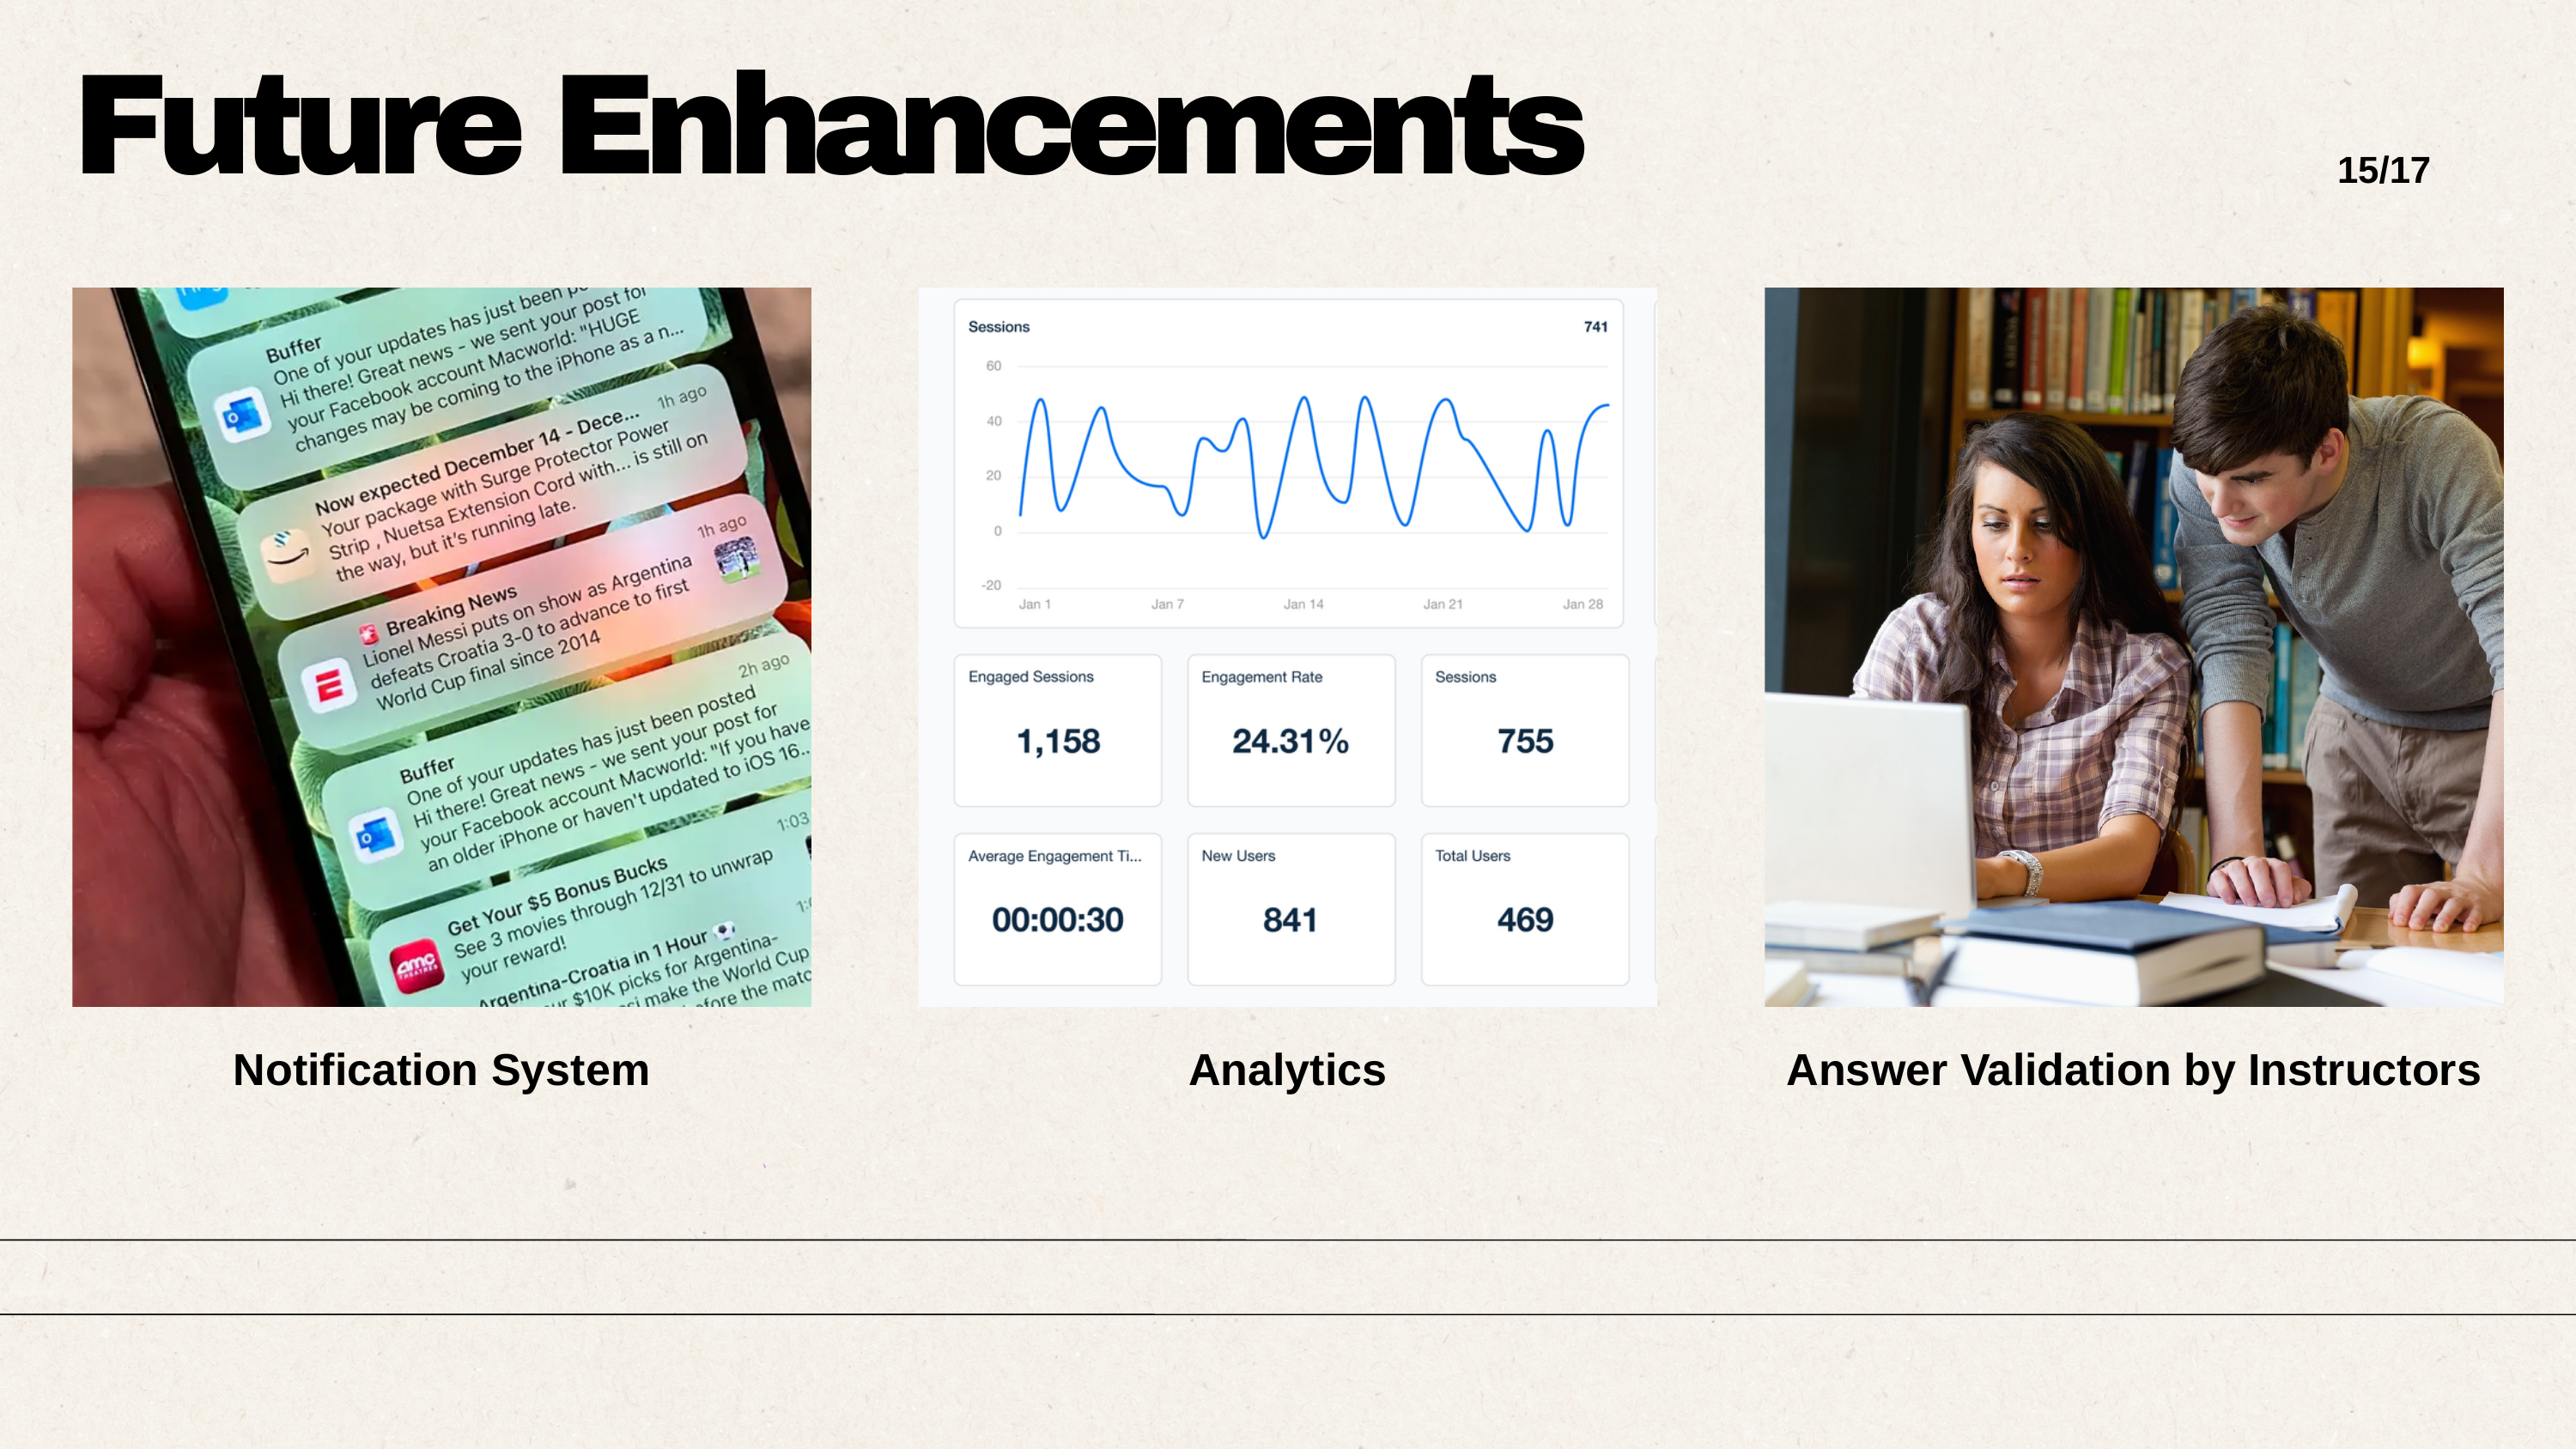

Future Enhancements

15/17

Notification System
Analytics
Answer Validation by Instructors